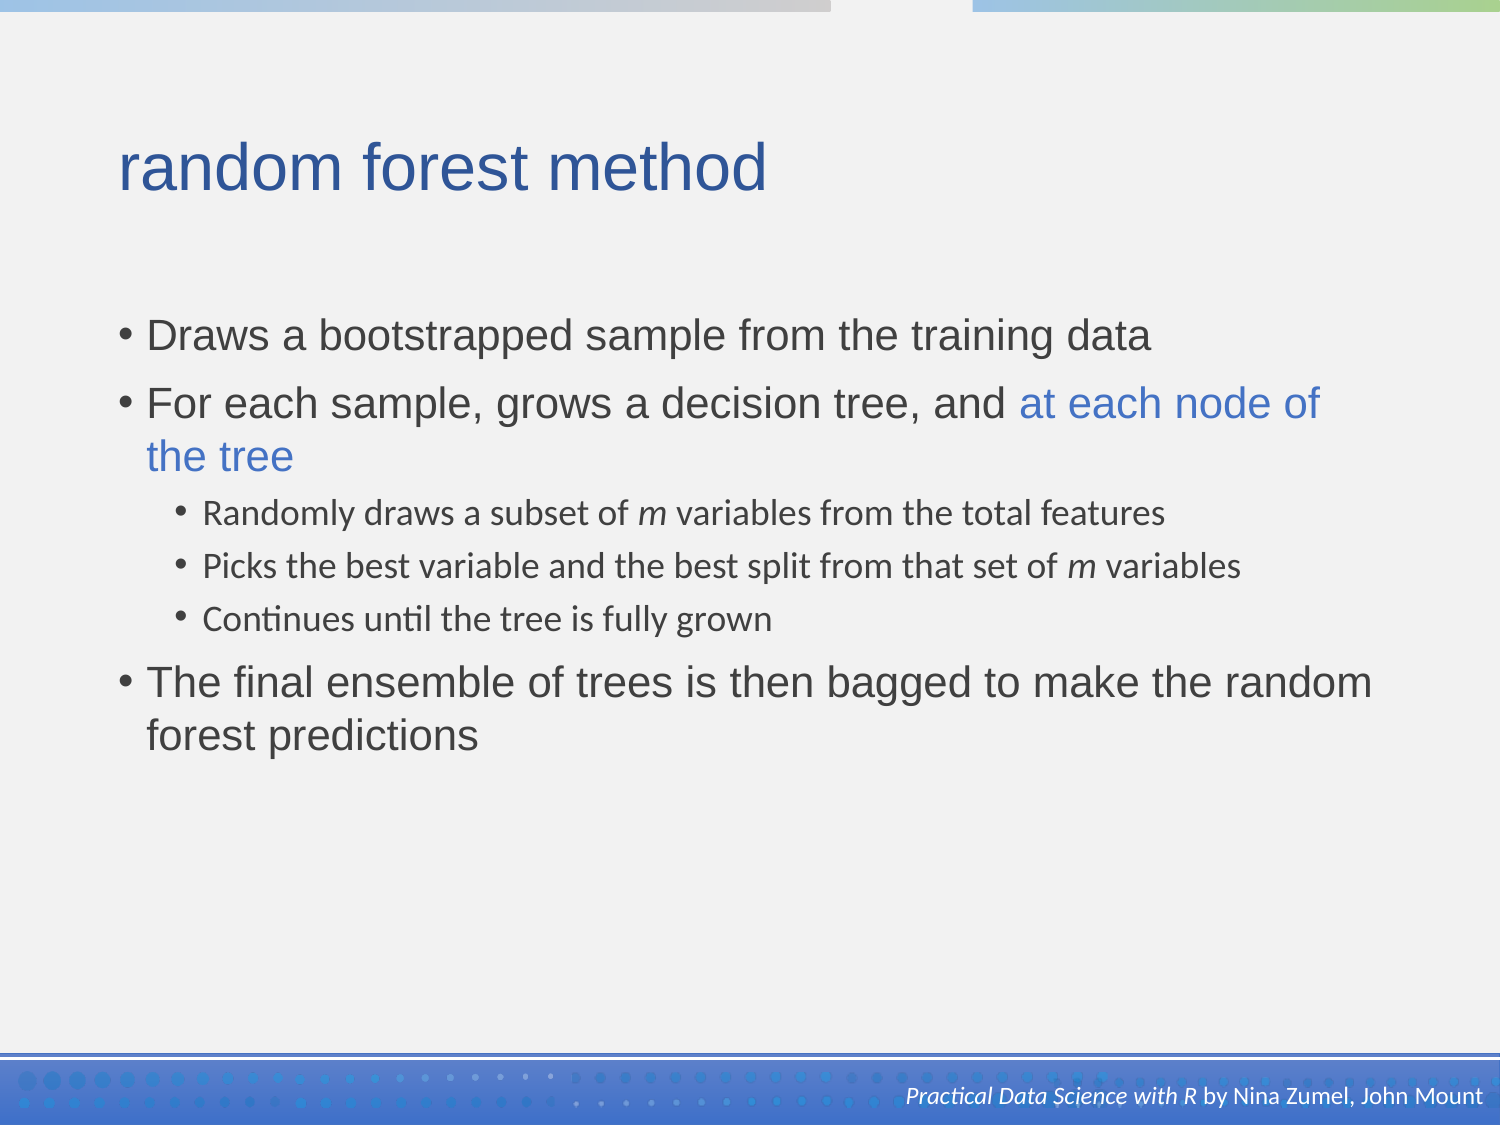

# random forest method
Draws a bootstrapped sample from the training data
For each sample, grows a decision tree, and at each node of the tree
Randomly draws a subset of m variables from the total features
Picks the best variable and the best split from that set of m variables
Continues until the tree is fully grown
The final ensemble of trees is then bagged to make the random forest predictions
Practical Data Science with R by Nina Zumel, John Mount